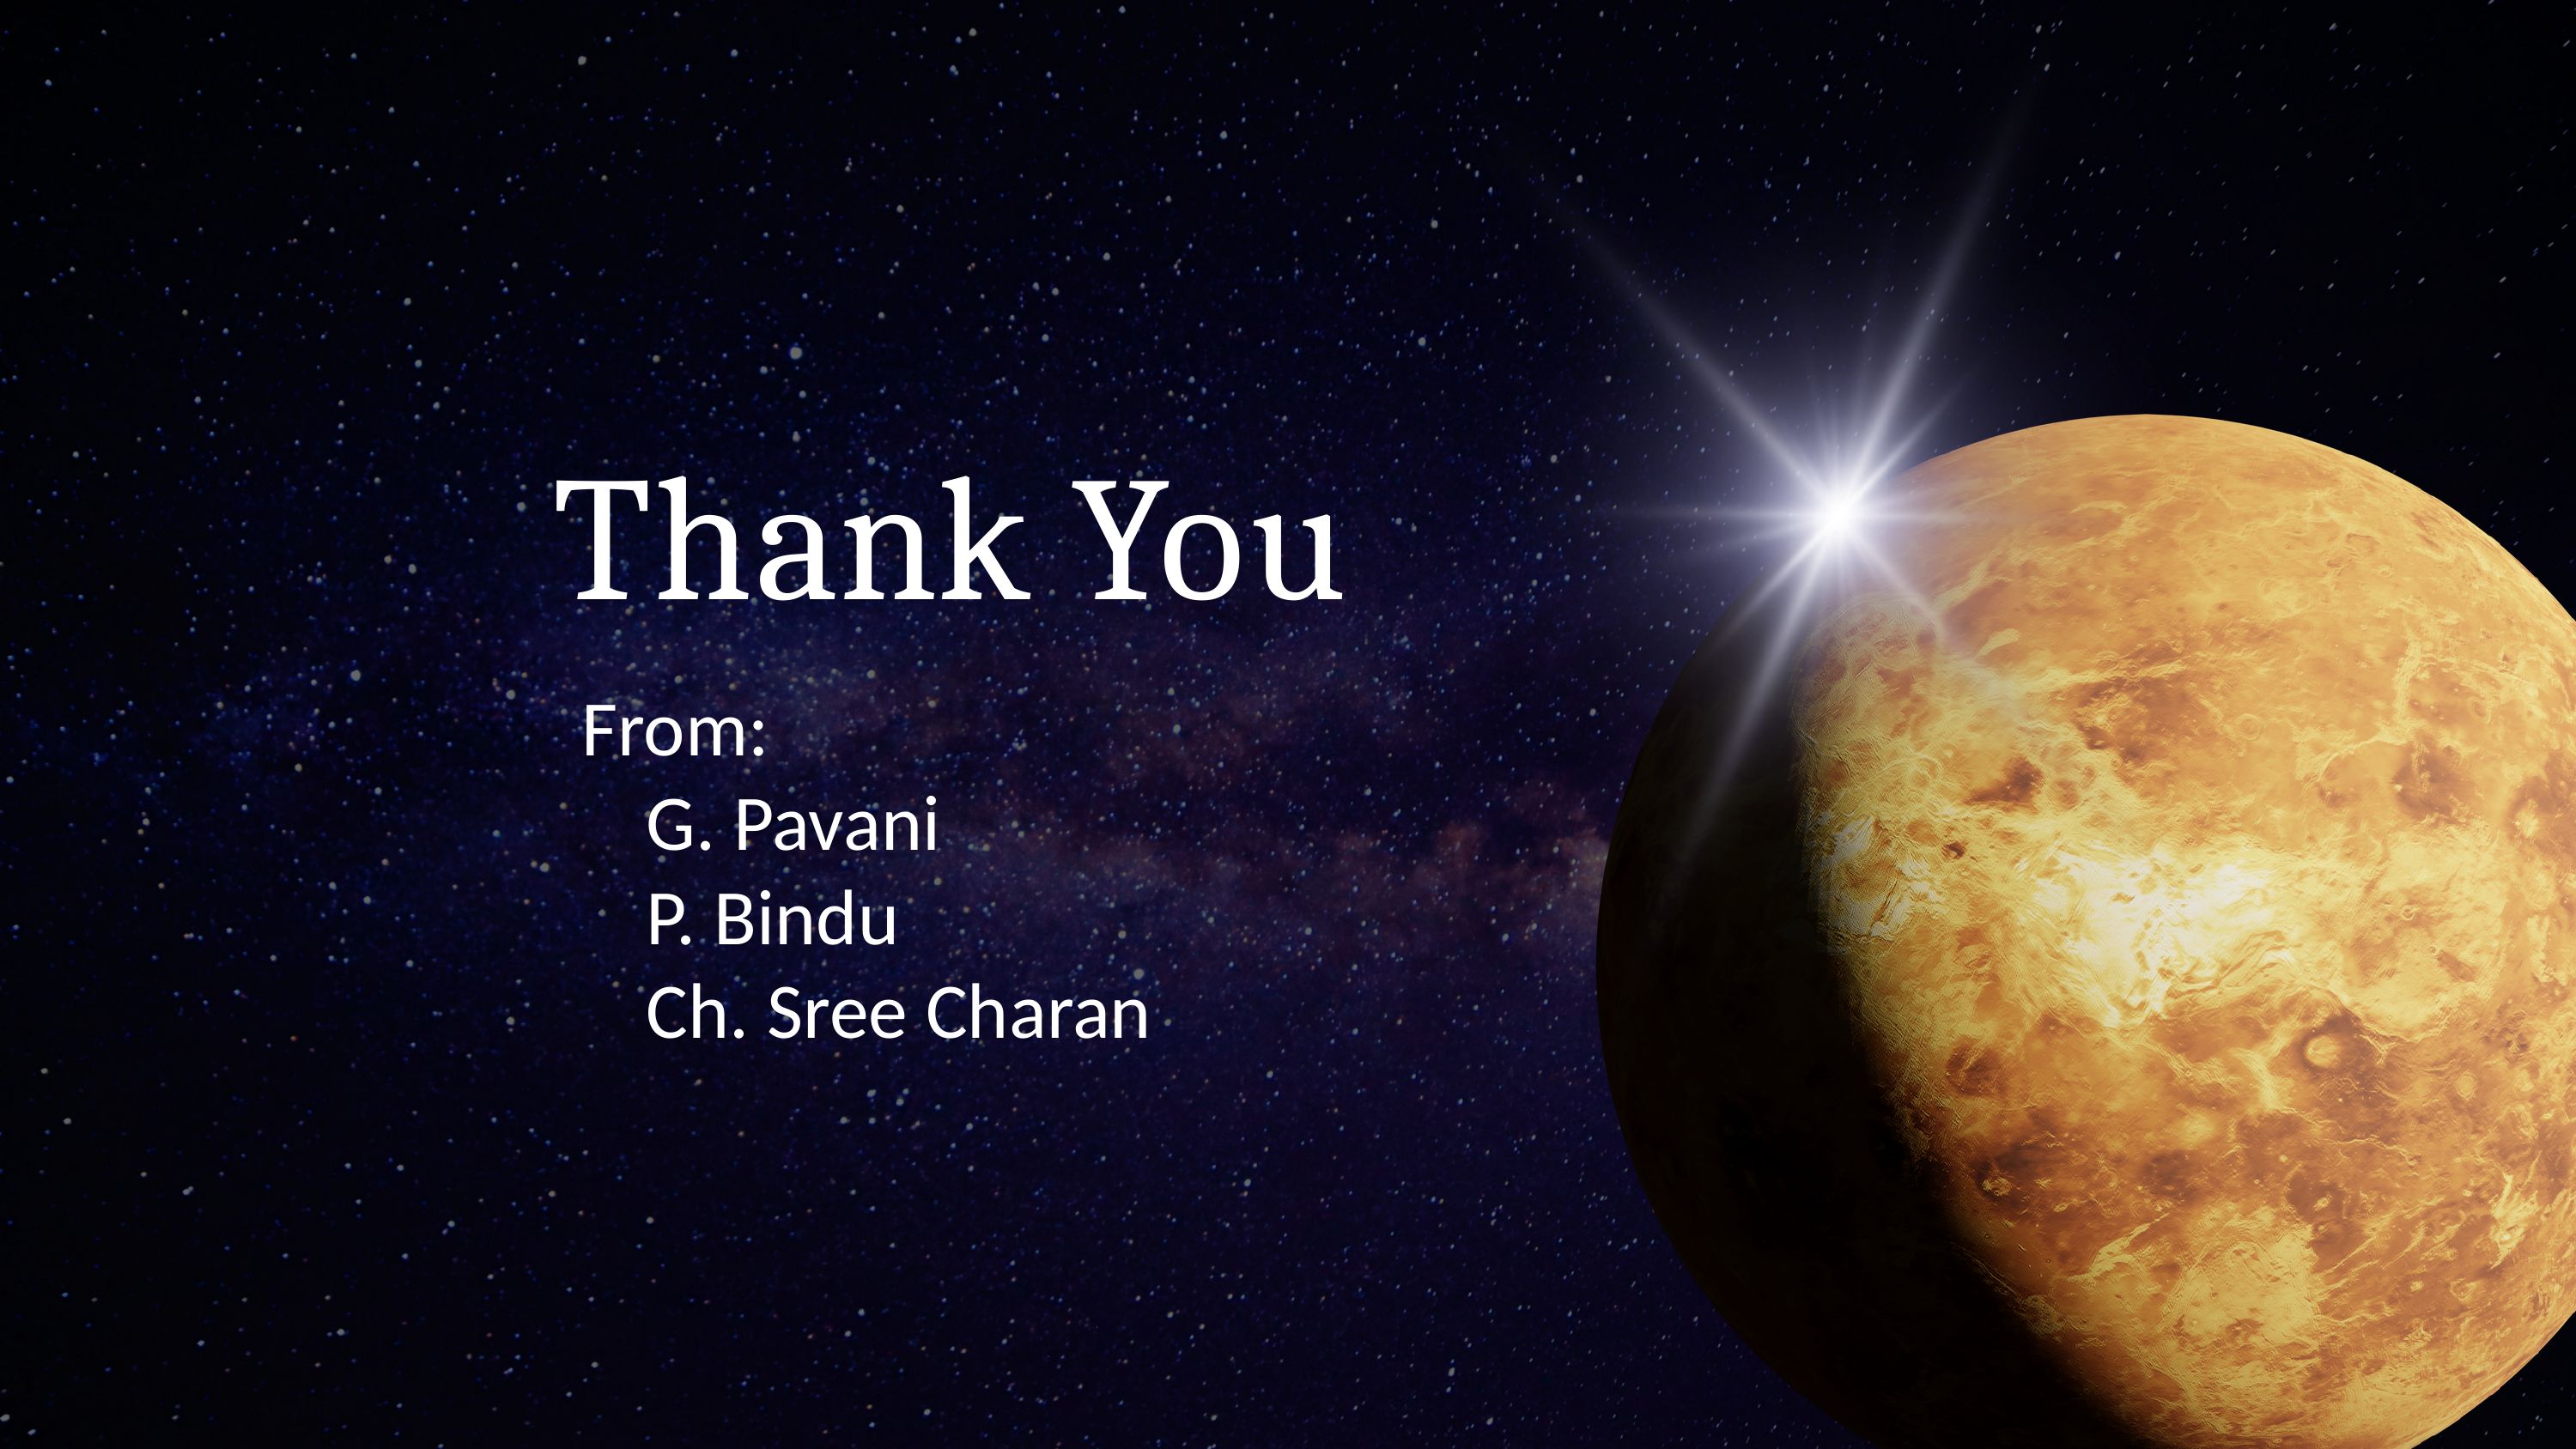

Thank You
From:
	G. Pavani
	P. Bindu
	Ch. Sree Charan